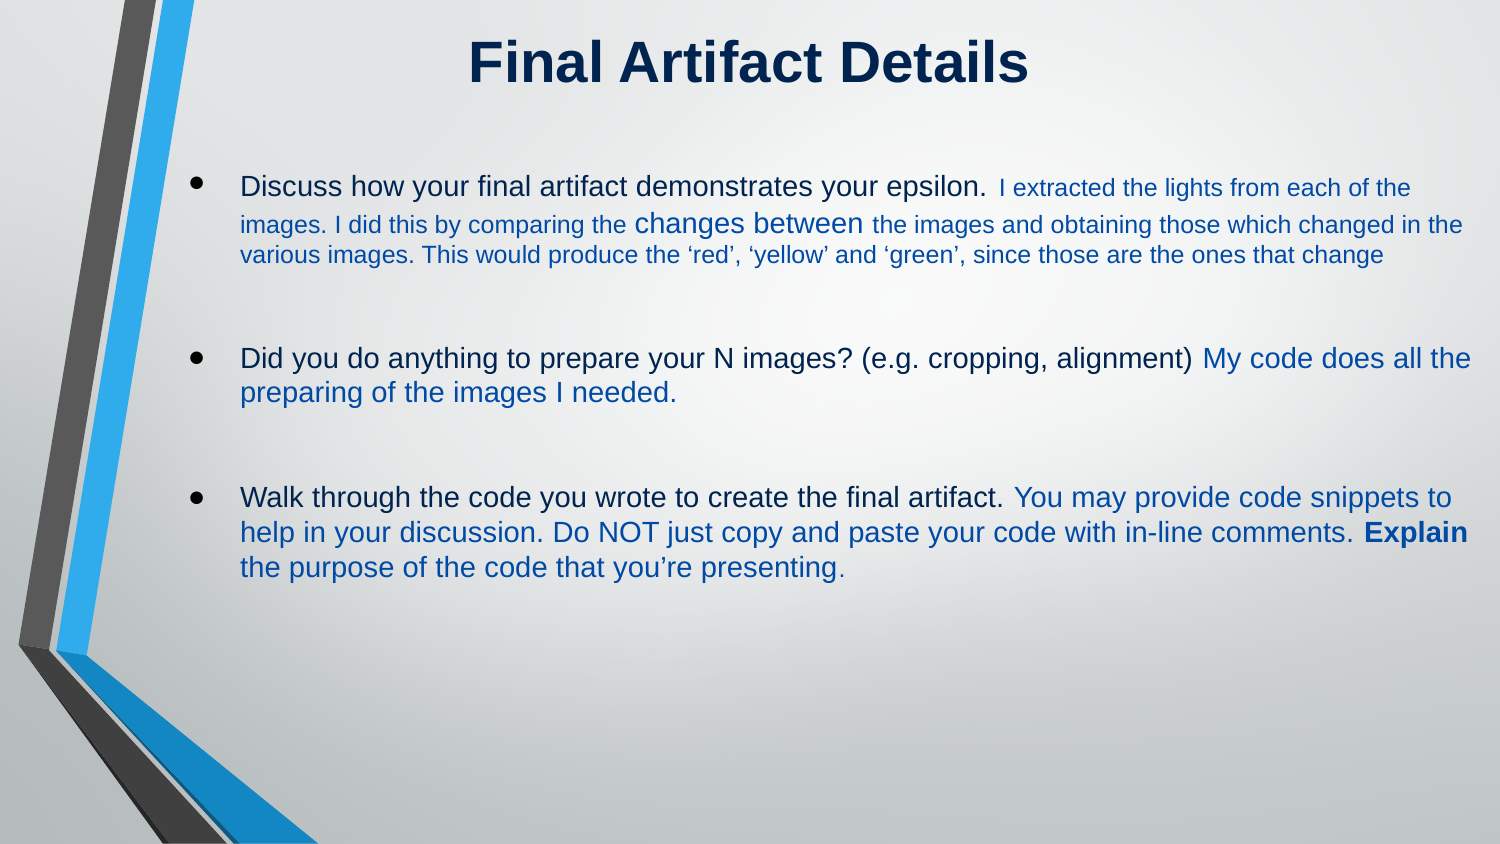

Final Artifact Details

Discuss how your final artifact demonstrates your epsilon. I extracted the lights from each of the images. I did this by comparing the changes between the images and obtaining those which changed in the various images. This would produce the ‘red’, ‘yellow’ and ‘green’, since those are the ones that change

Did you do anything to prepare your N images? (e.g. cropping, alignment) My code does all the preparing of the images I needed.

Walk through the code you wrote to create the final artifact. You may provide code snippets to help in your discussion. Do NOT just copy and paste your code with in-line comments. Explain the purpose of the code that you’re presenting.